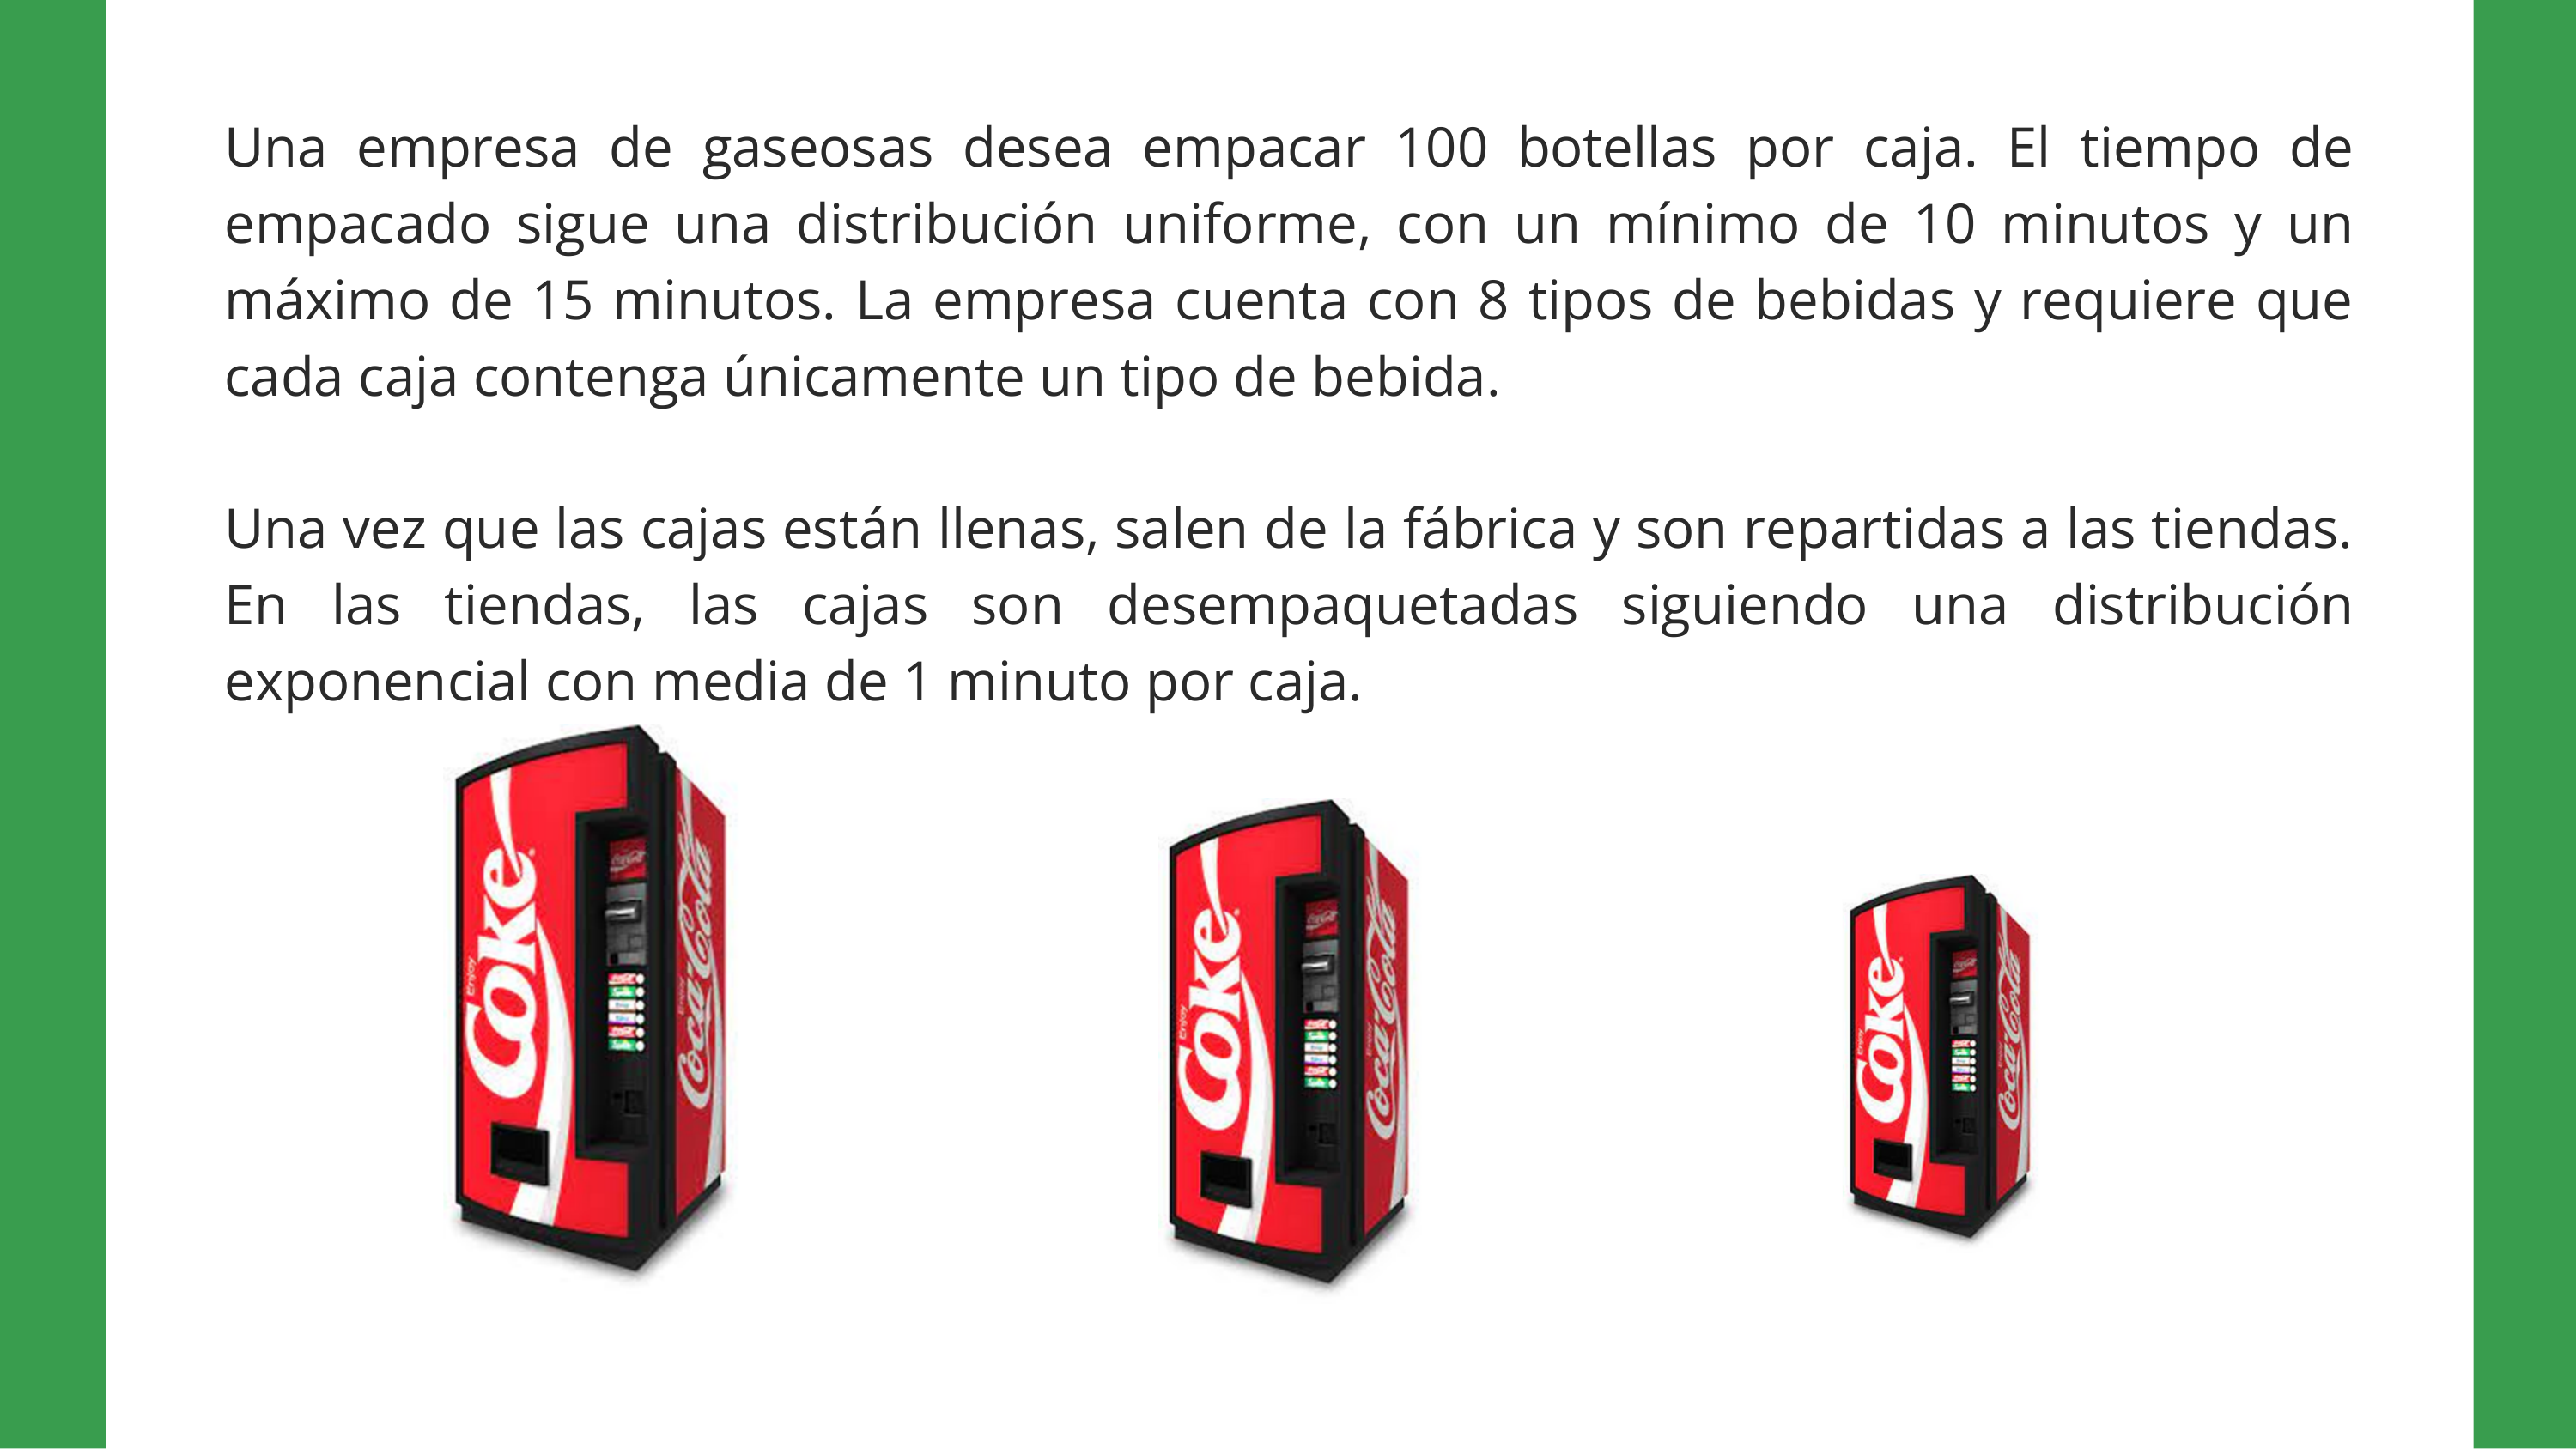

Una empresa de gaseosas desea empacar 100 botellas por caja. El tiempo de empacado sigue una distribución uniforme, con un mínimo de 10 minutos y un máximo de 15 minutos. La empresa cuenta con 8 tipos de bebidas y requiere que cada caja contenga únicamente un tipo de bebida.

Una vez que las cajas están llenas, salen de la fábrica y son repartidas a las tiendas. En las tiendas, las cajas son desempaquetadas siguiendo una distribución exponencial con media de 1 minuto por caja.